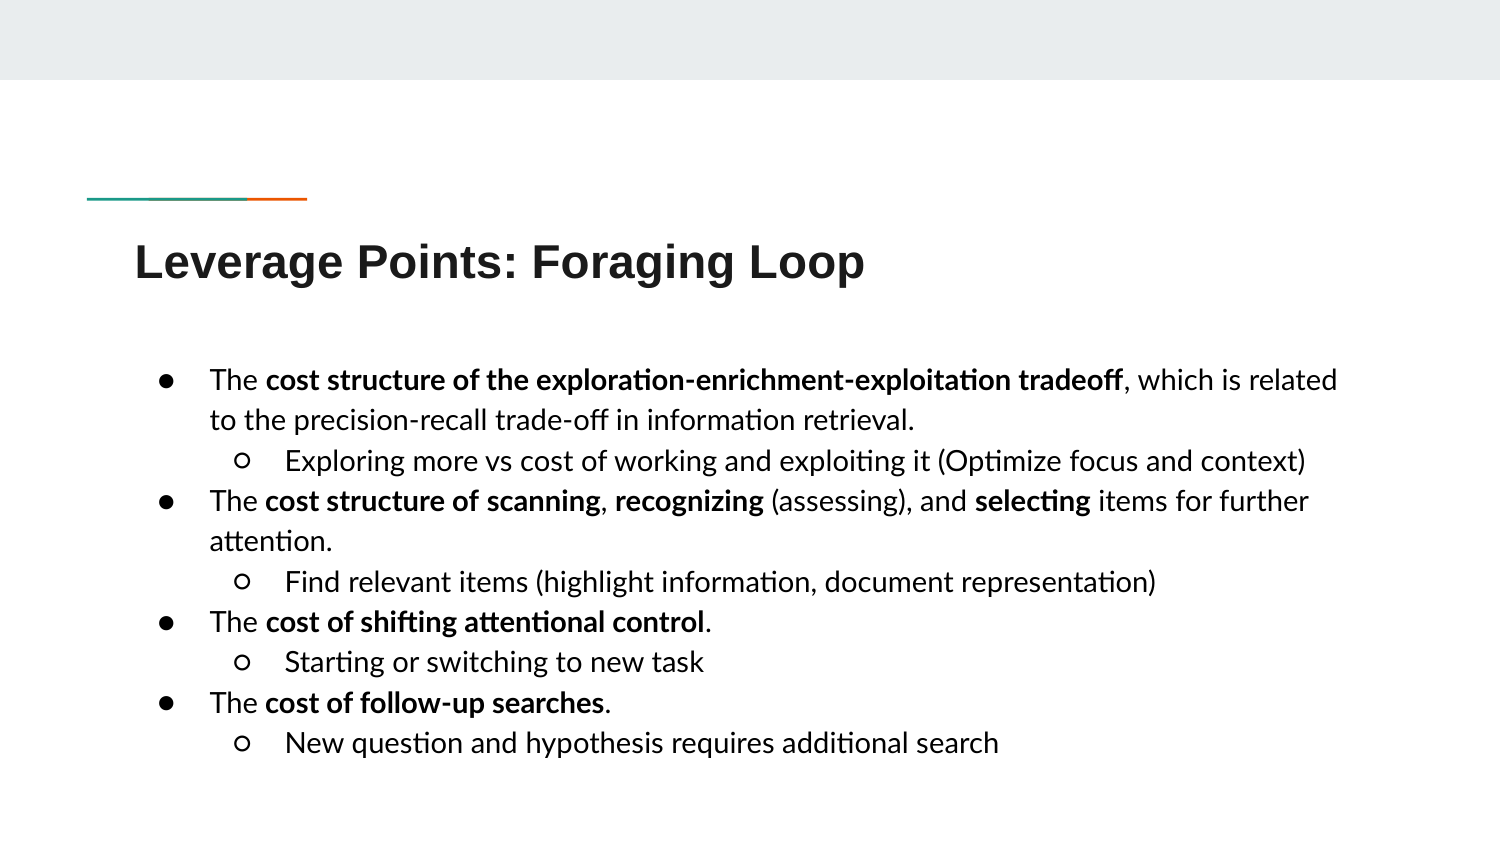

# Leverage Points: Foraging Loop
The cost structure of the exploration-enrichment-exploitation tradeoff, which is related to the precision-recall trade-off in information retrieval.
Exploring more vs cost of working and exploiting it (Optimize focus and context)
The cost structure of scanning, recognizing (assessing), and selecting items for further attention.
Find relevant items (highlight information, document representation)
The cost of shifting attentional control.
Starting or switching to new task
The cost of follow-up searches.
New question and hypothesis requires additional search